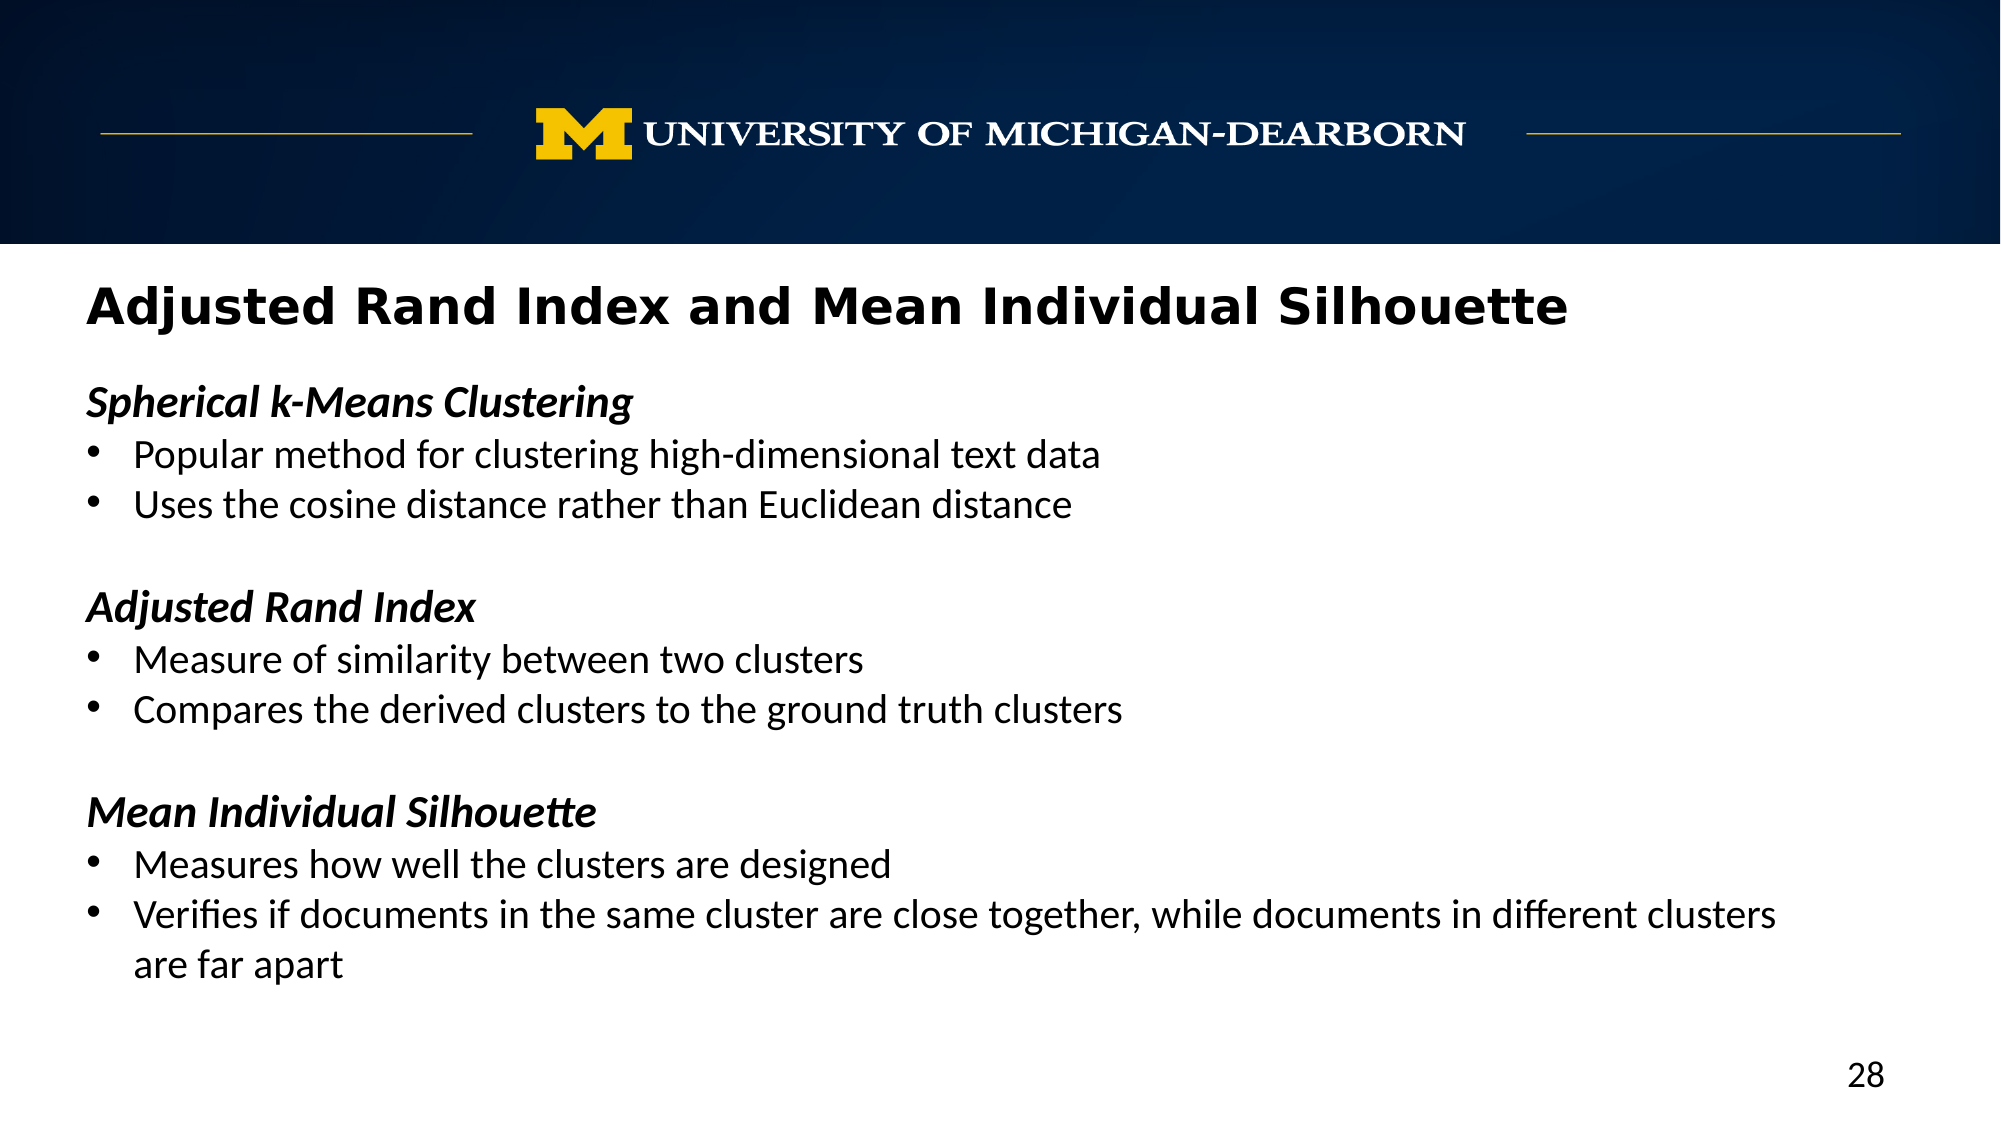

Adjusted Rand Index and Mean Individual Silhouette
Spherical k-Means Clustering
Popular method for clustering high-dimensional text data
Uses the cosine distance rather than Euclidean distance

Adjusted Rand Index
Measure of similarity between two clusters
Compares the derived clusters to the ground truth clusters

Mean Individual Silhouette
Measures how well the clusters are designed
Verifies if documents in the same cluster are close together, while documents in different clusters are far apart
28